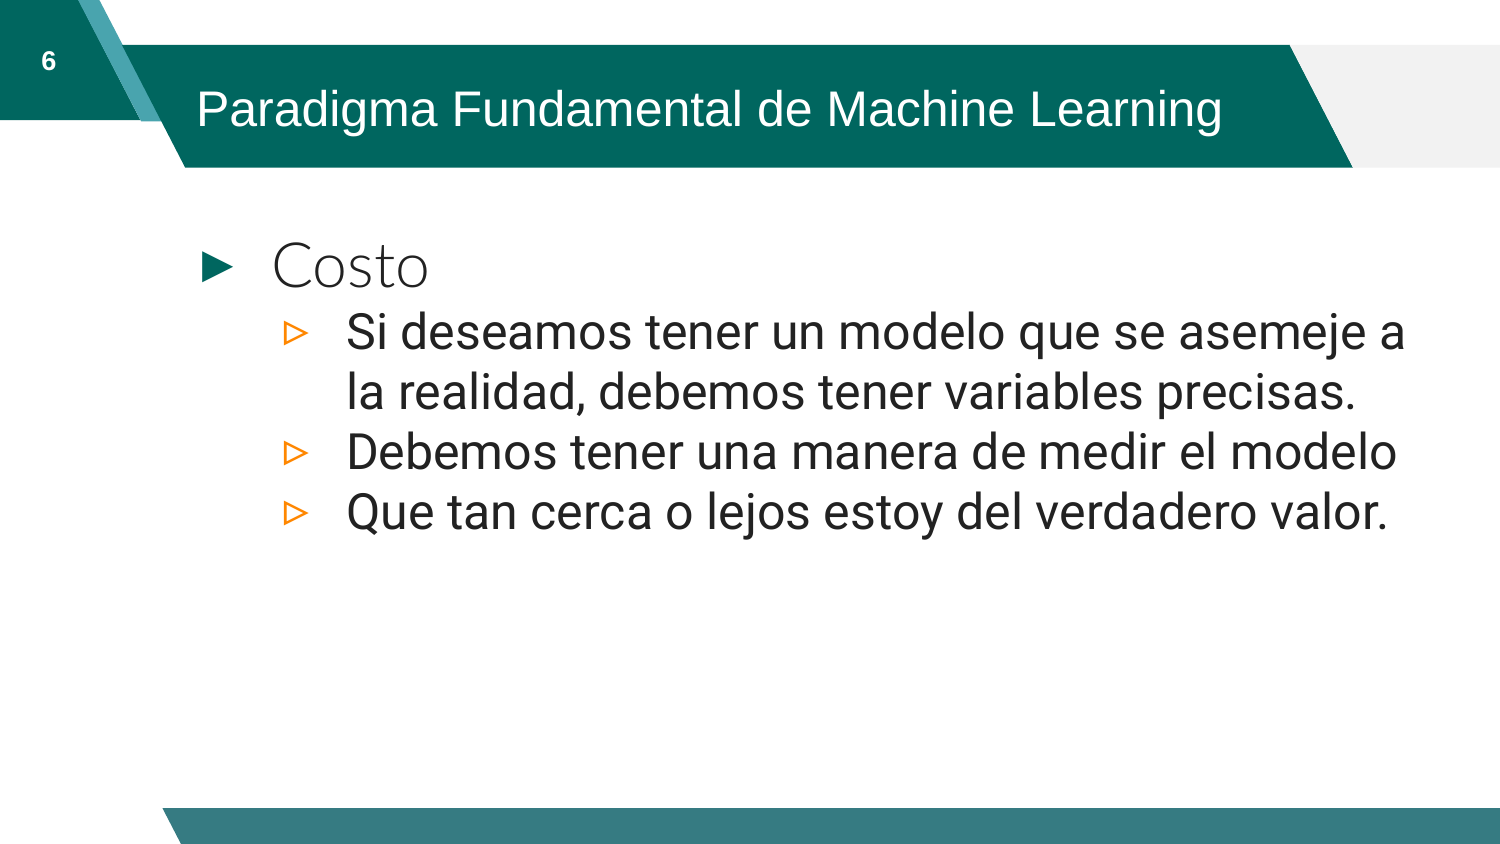

6
# Paradigma Fundamental de Machine Learning
Costo
Si deseamos tener un modelo que se asemeje a la realidad, debemos tener variables precisas.
Debemos tener una manera de medir el modelo
Que tan cerca o lejos estoy del verdadero valor.